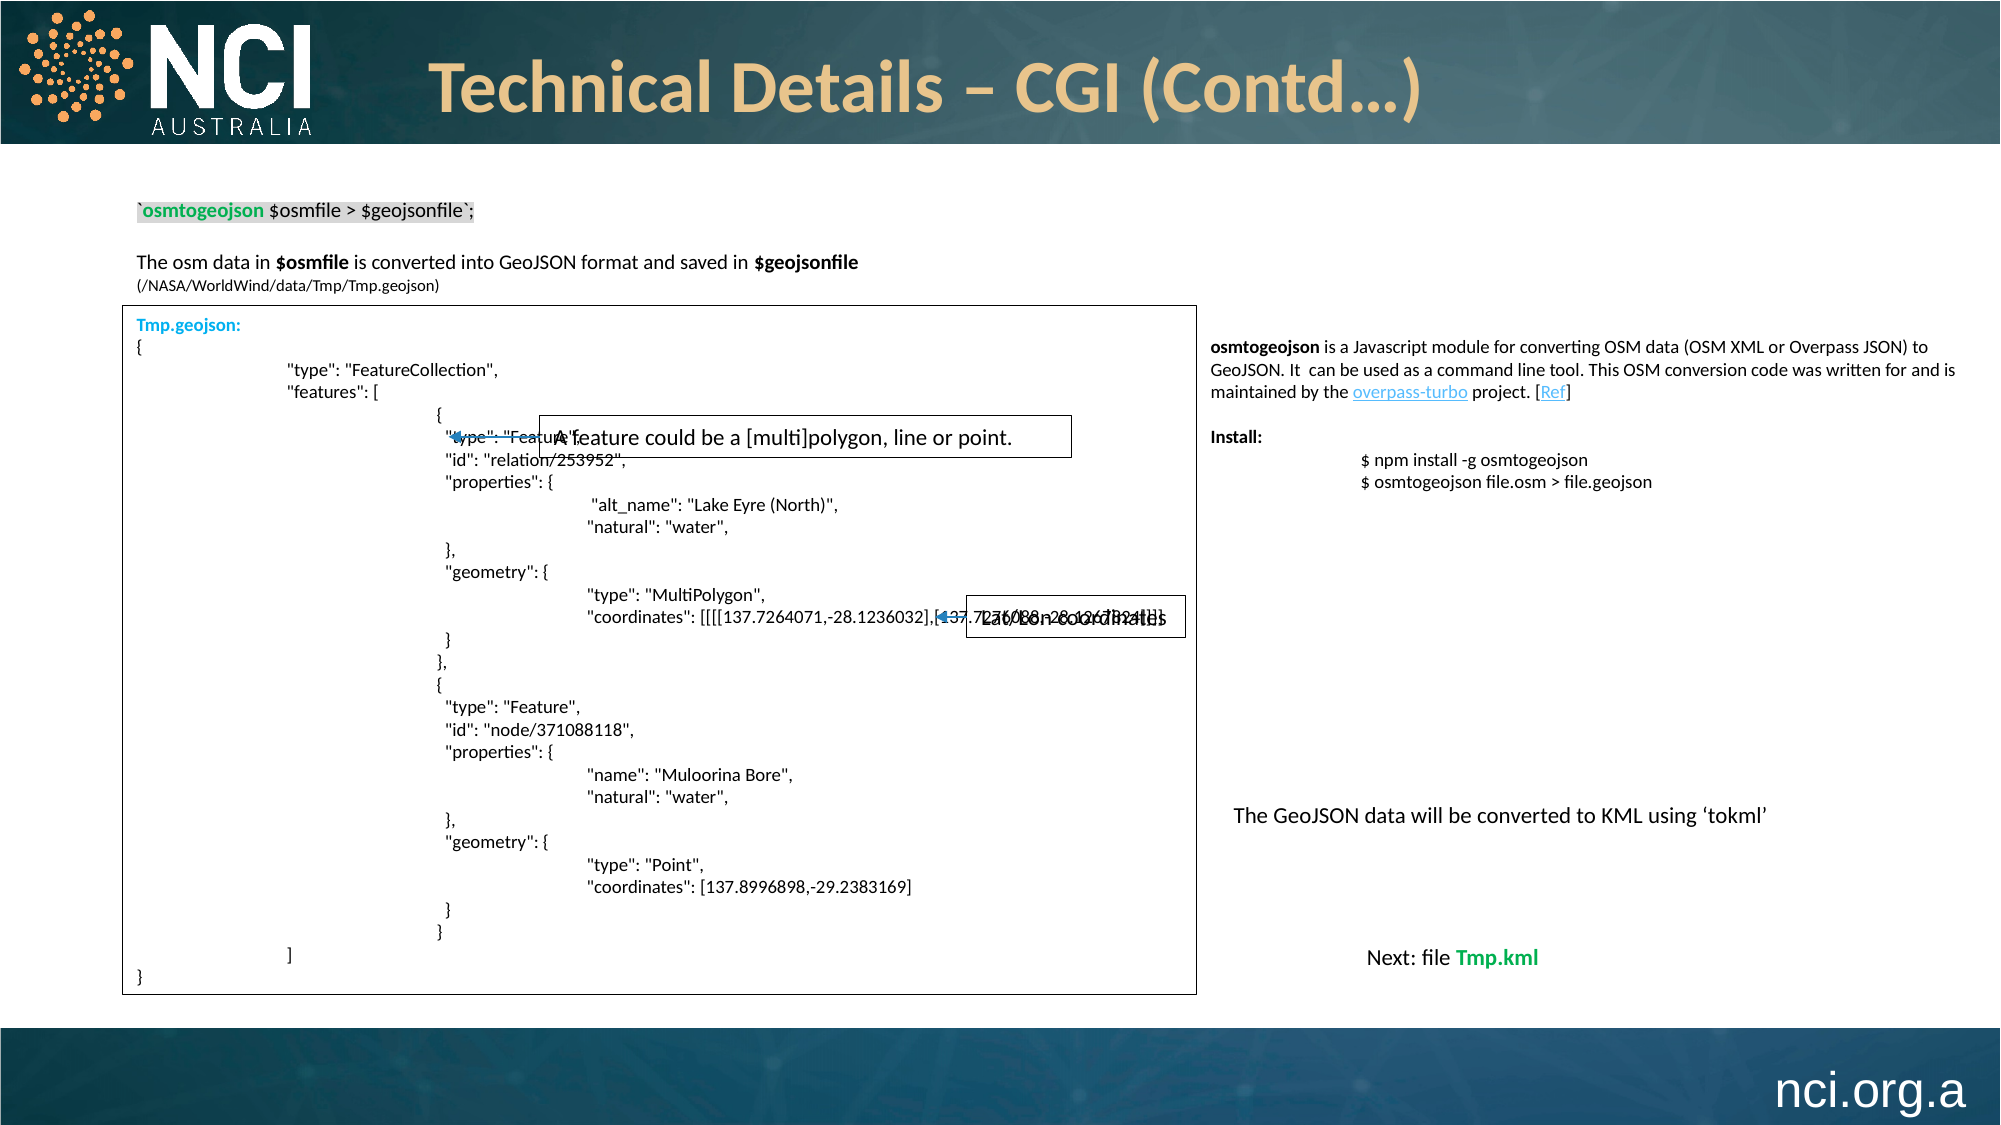

Technical Details – CGI (Contd…)
`osmtogeojson $osmfile > $geojsonfile`;

The osm data in $osmfile is converted into GeoJSON format and saved in $geojsonfile  (/NASA/WorldWind/data/Tmp/Tmp.geojson)
Tmp.geojson:
{
	"type": "FeatureCollection",
	"features": [
		{
		  "type": "Feature",
		  "id": "relation/253952",
		  "properties": {
			 "alt_name": "Lake Eyre (North)",
			"natural": "water",
		  },
		  "geometry": {
			"type": "MultiPolygon",
			"coordinates": [[[[137.7264071,-28.1236032],[137.7276088,-28.1267824]]]]
		  }
		},
		{
		  "type": "Feature",
		  "id": "node/371088118",
		  "properties": {
			"name": "Muloorina Bore",
			"natural": "water",
		  },
		  "geometry": {
			"type": "Point",
			"coordinates": [137.8996898,-29.2383169]
		  }
		}
	]
}
osmtogeojson is a Javascript module for converting OSM data (OSM XML or Overpass JSON) to GeoJSON. It  can be used as a command line tool. This OSM conversion code was written for and is maintained by the overpass-turbo project. [Ref]

Install:
	$ npm install -g osmtogeojson
	$ osmtogeojson file.osm > file.geojson

A feature could be a [multi]polygon, line or point.
Lat/Lon coordinates
The GeoJSON data will be converted to KML using ‘tokml’
Next: file Tmp.kml